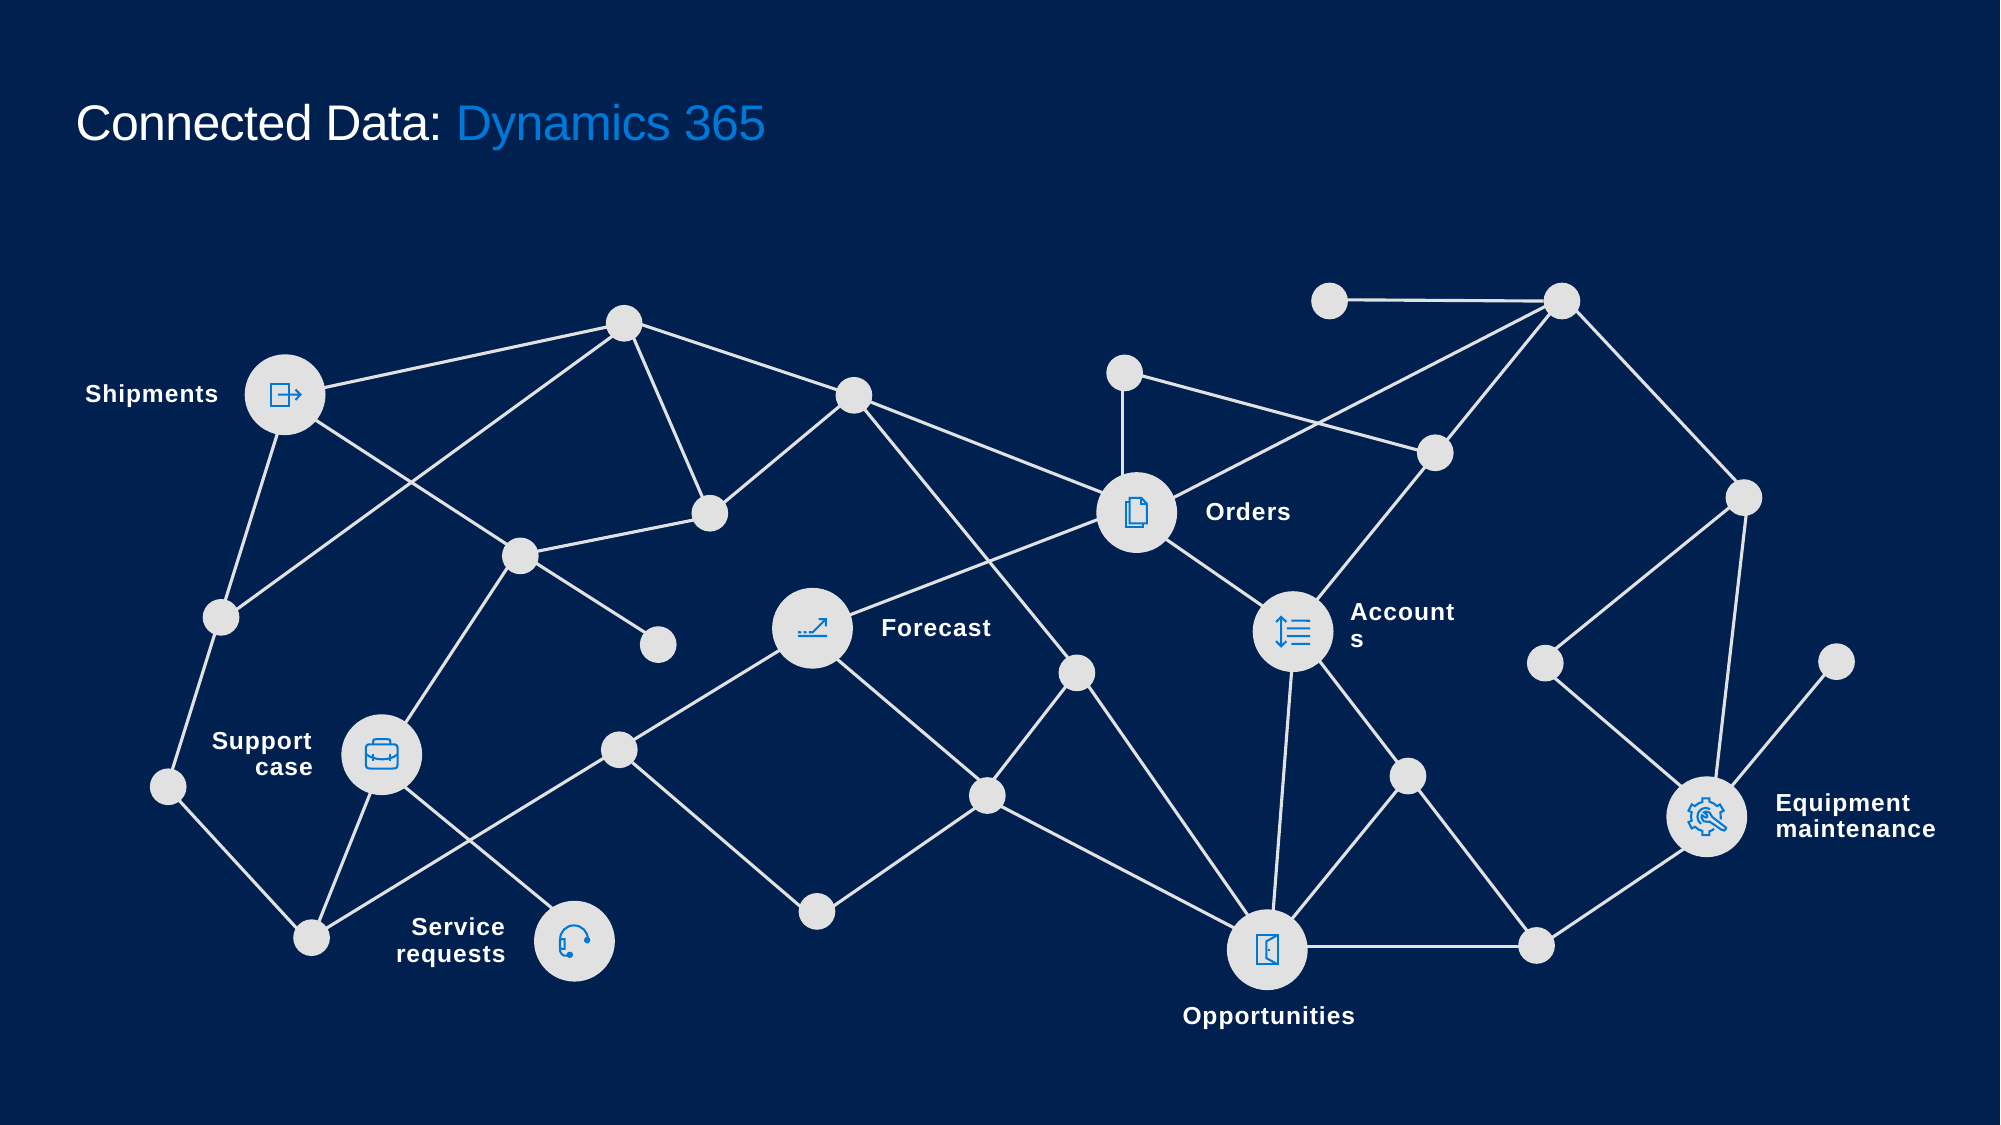

Connected Data: Dynamics 365

Shipments
Orders
Accounts
Forecast
Support
case
Equipment
maintenance
Service
requests
Opportunities